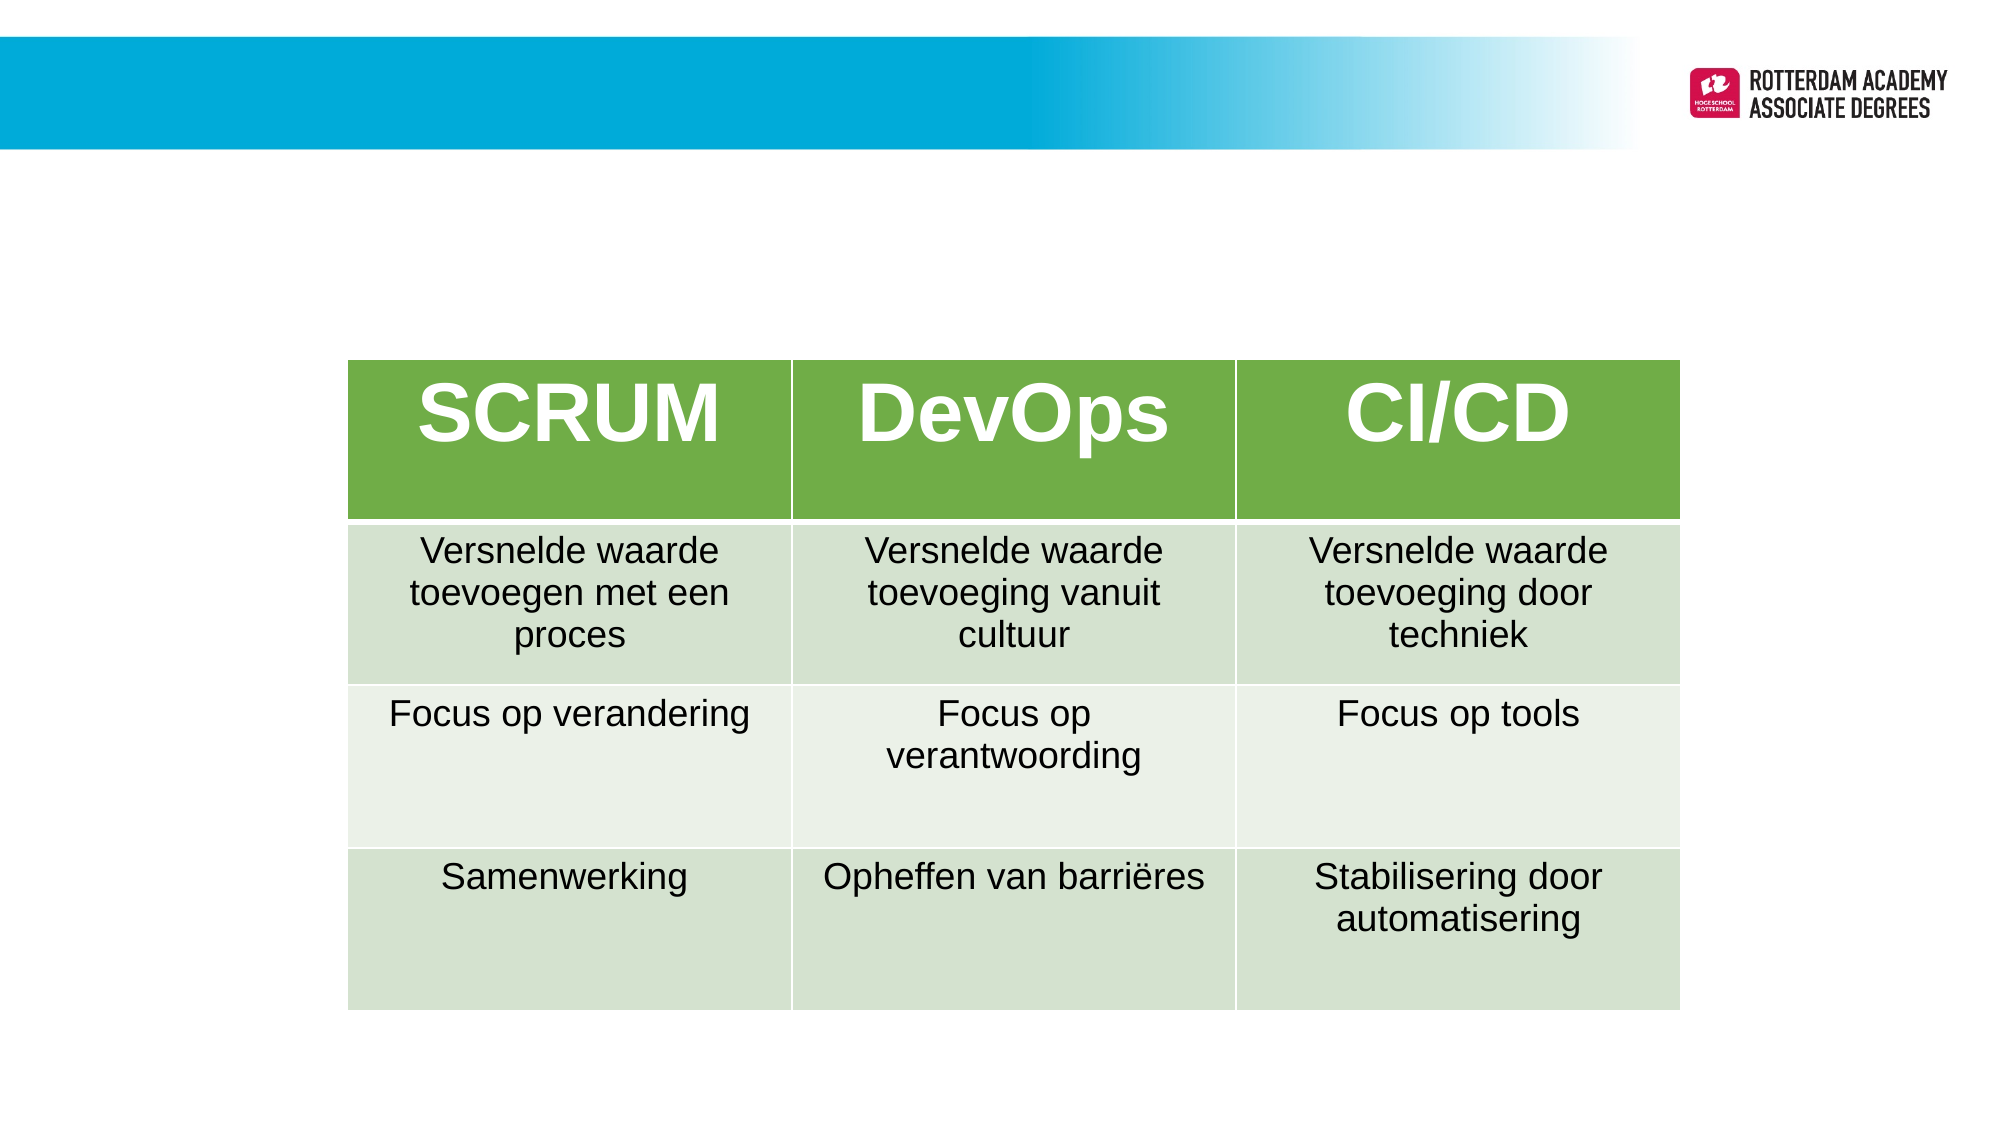

| SCRUM | DevOps | CI/CD |
| --- | --- | --- |
| Versnelde waarde toevoegen met een proces | Versnelde waarde toevoeging vanuit cultuur | Versnelde waarde toevoeging door techniek |
| Focus op verandering | Focus op verantwoording | Focus op tools |
| Samenwerking | Opheffen van barriëres | Stabilisering door automatisering |

Periode 1
Periode 1